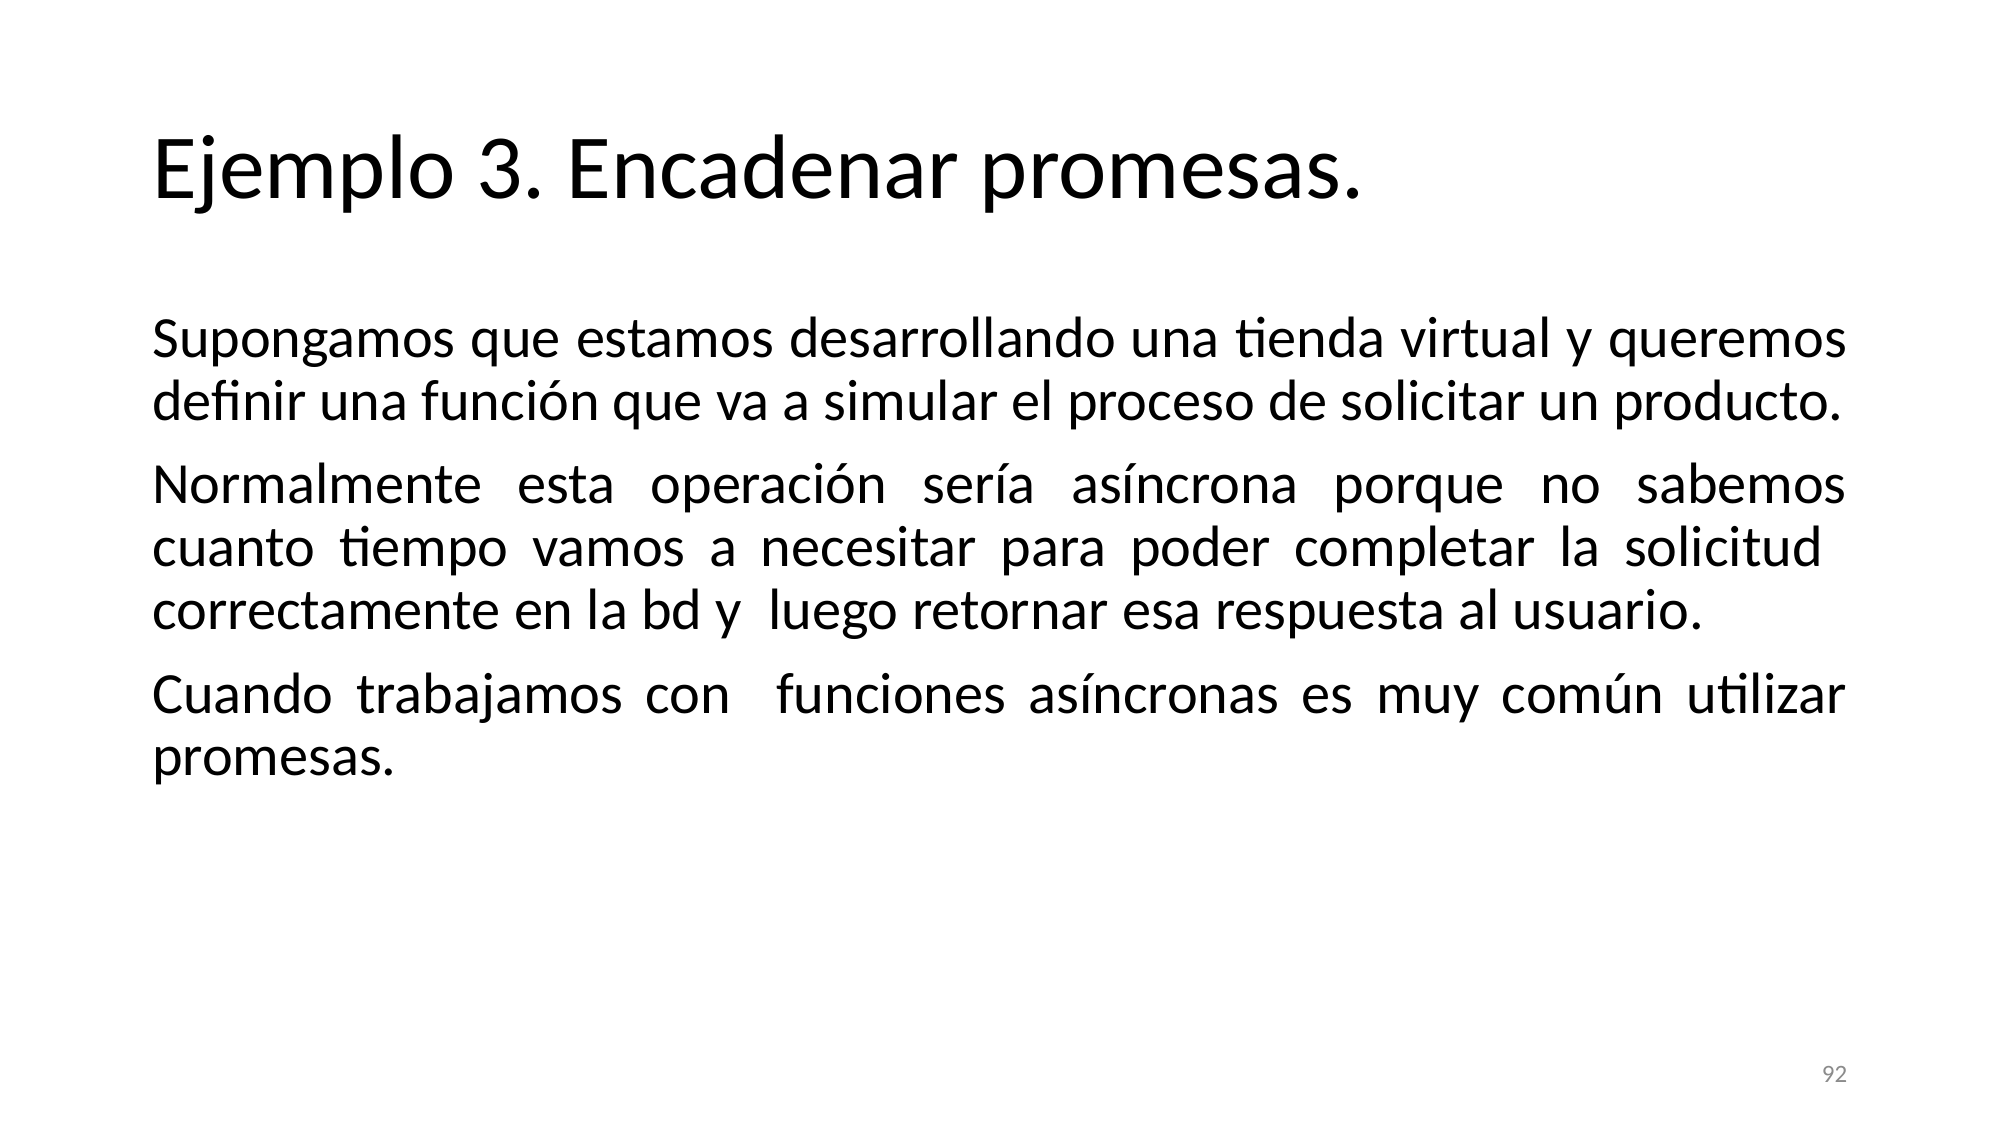

# Ejemplo 3. Encadenar promesas.
Supongamos que estamos desarrollando una tienda virtual y queremos definir una función que va a simular el proceso de solicitar un producto.
Normalmente esta operación sería asíncrona porque no sabemos cuanto tiempo vamos a necesitar para poder completar la solicitud  correctamente en la bd y  luego retornar esa respuesta al usuario.
Cuando trabajamos con  funciones asíncronas es muy común utilizar promesas.

92